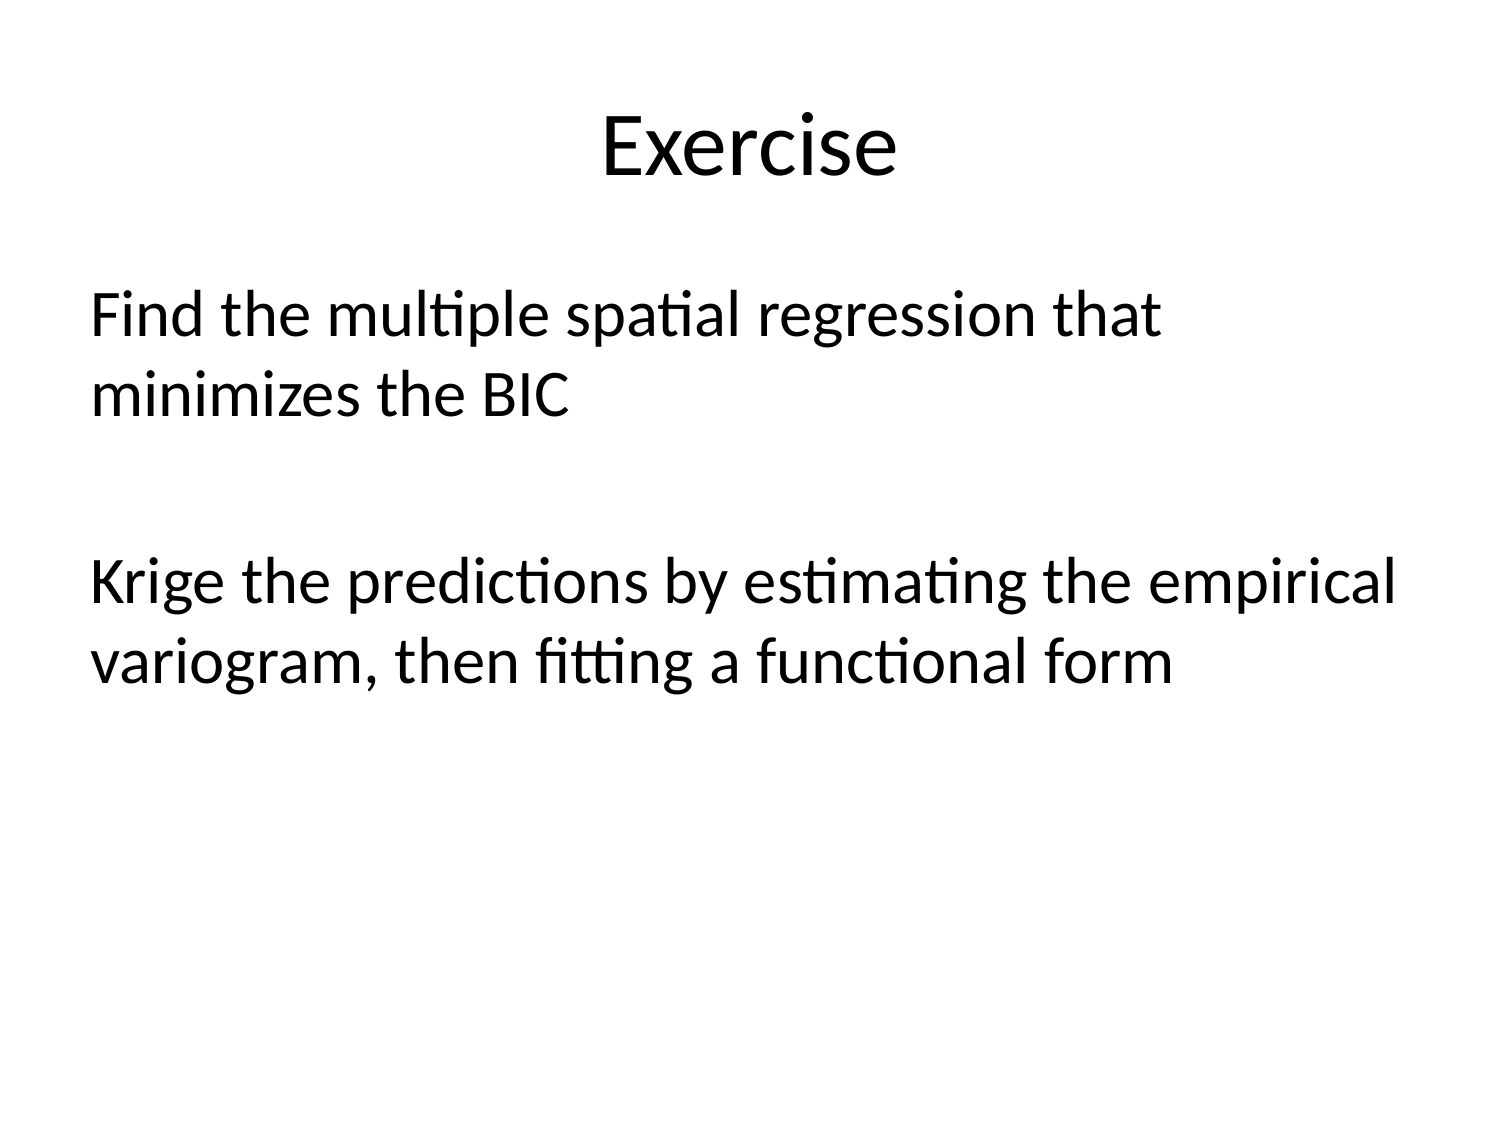

# Exercise
Find the multiple spatial regression that minimizes the BIC

Krige the predictions by estimating the empirical variogram, then fitting a functional form